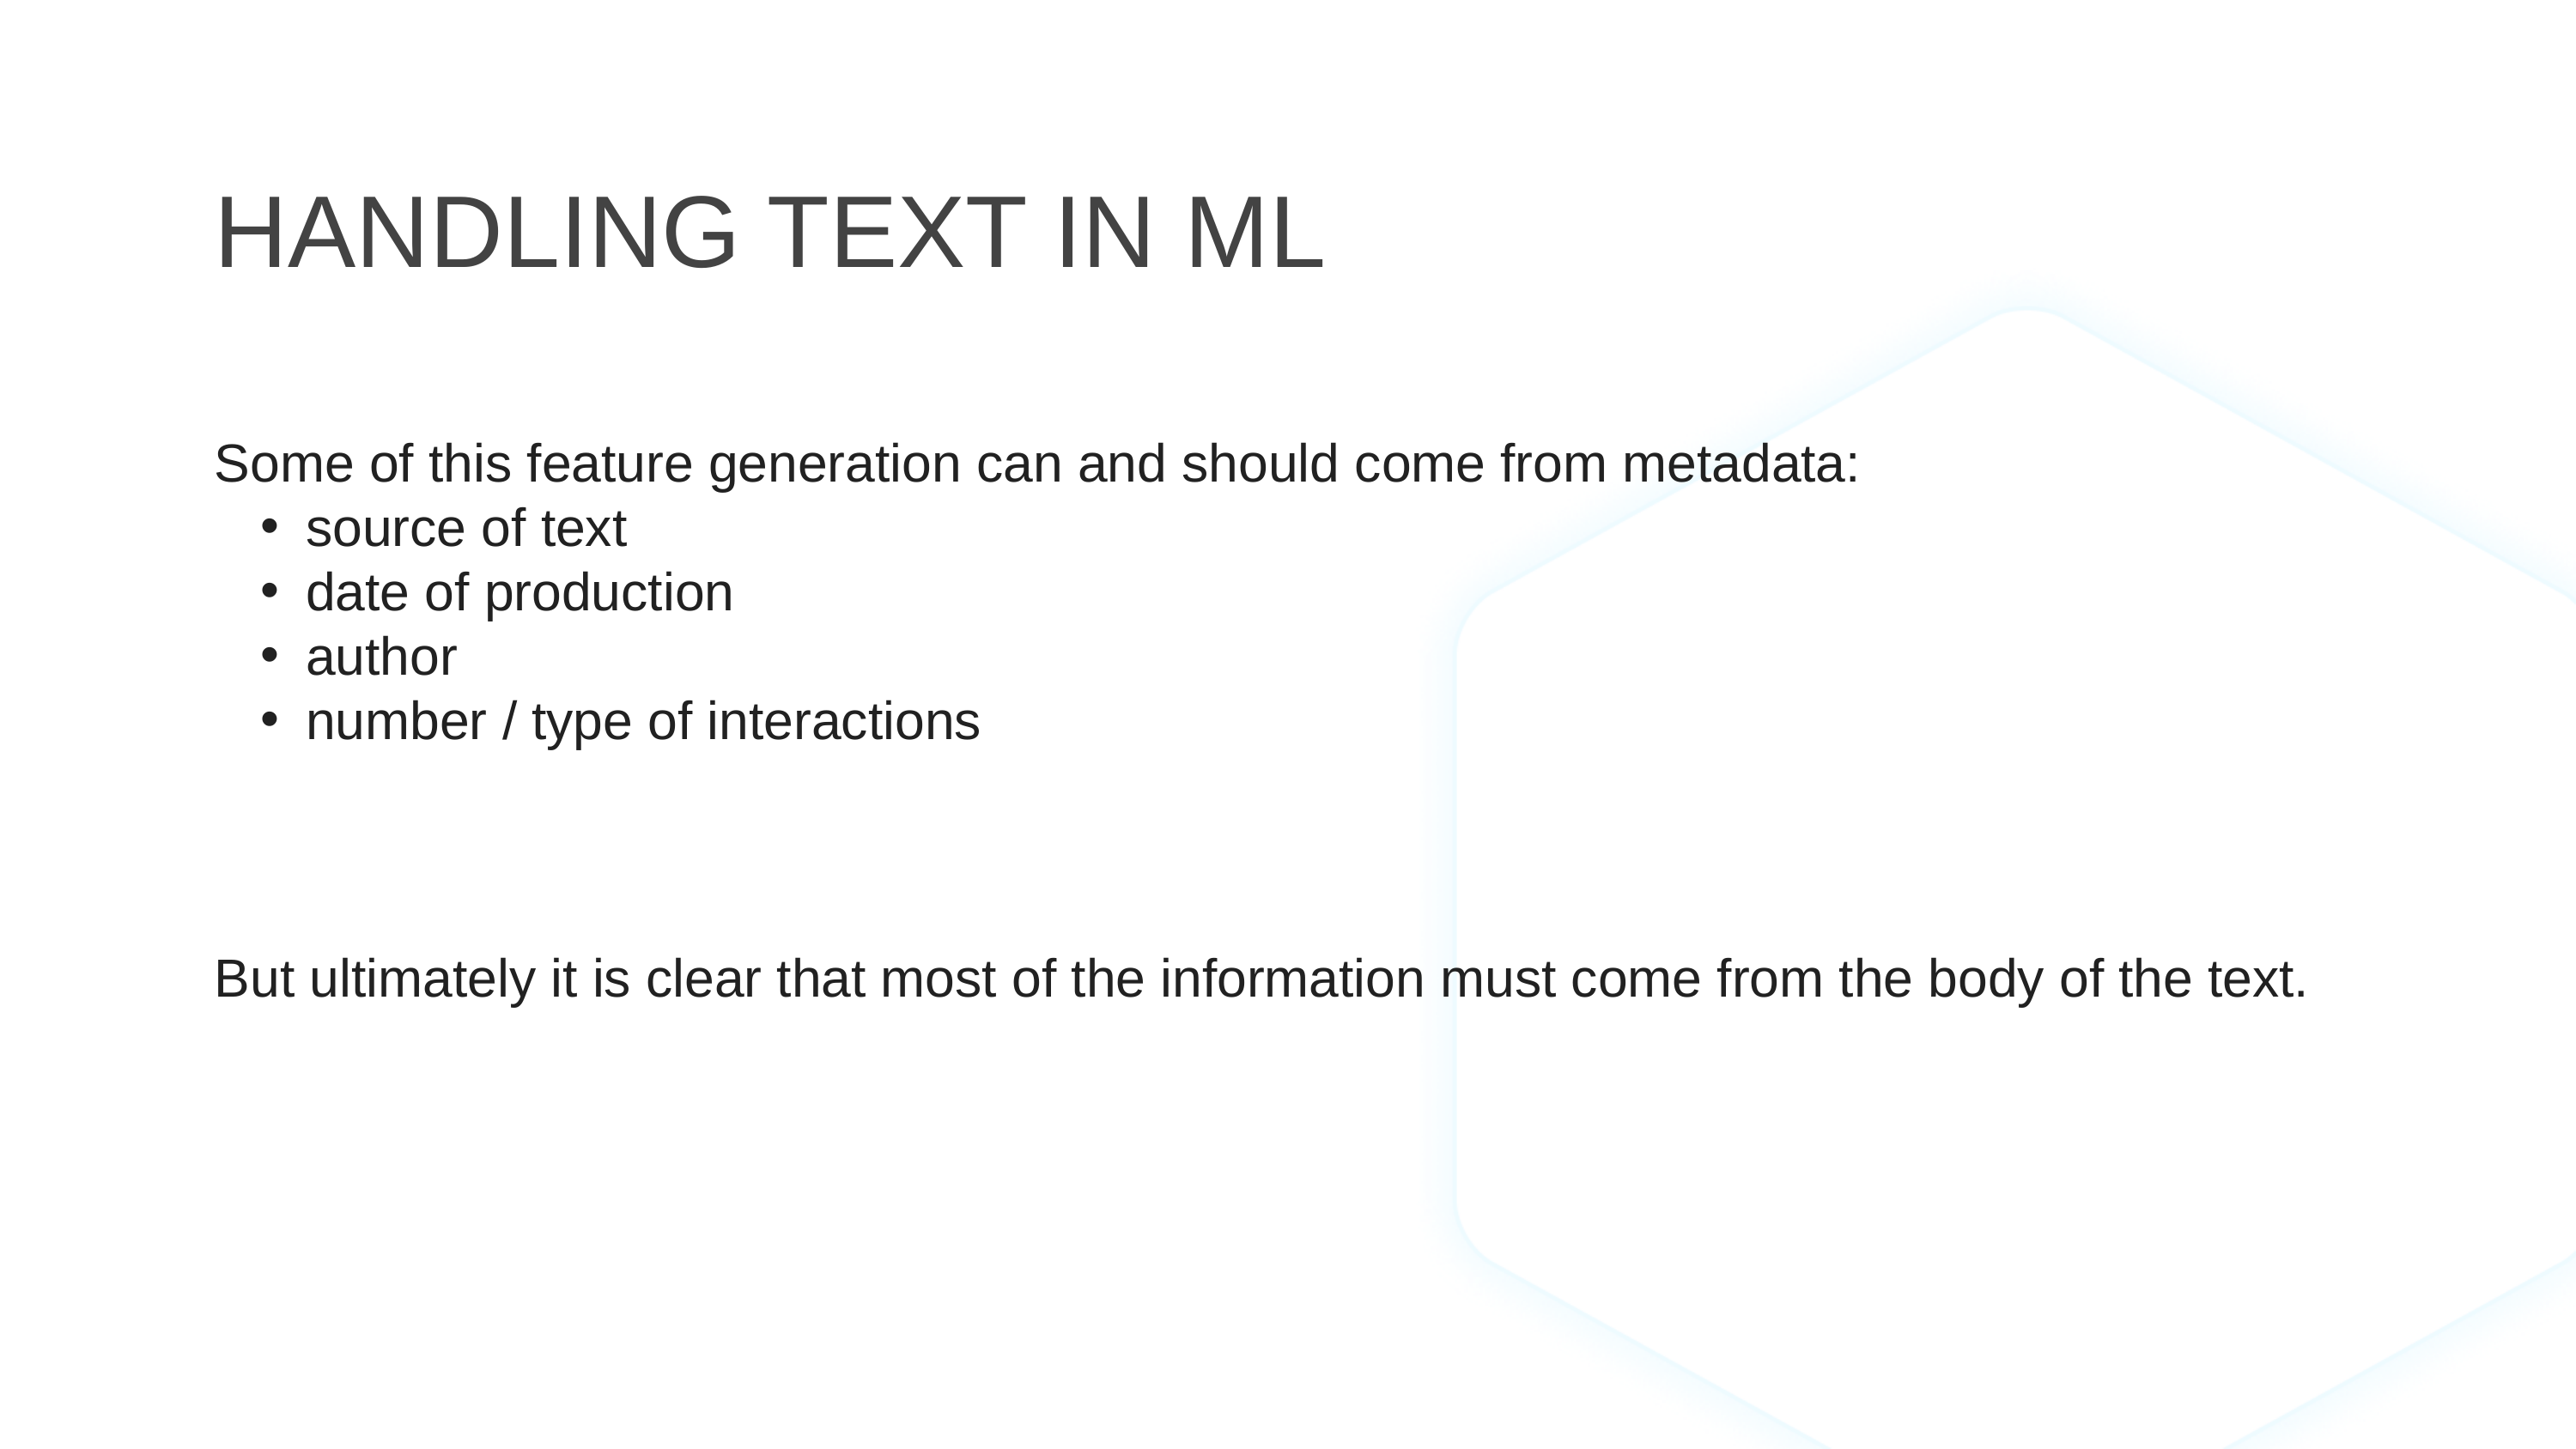

HANDLING TEXT IN ML
Some of this feature generation can and should come from metadata:
source of text
date of production
author
number / type of interactions

But ultimately it is clear that most of the information must come from the body of the text.